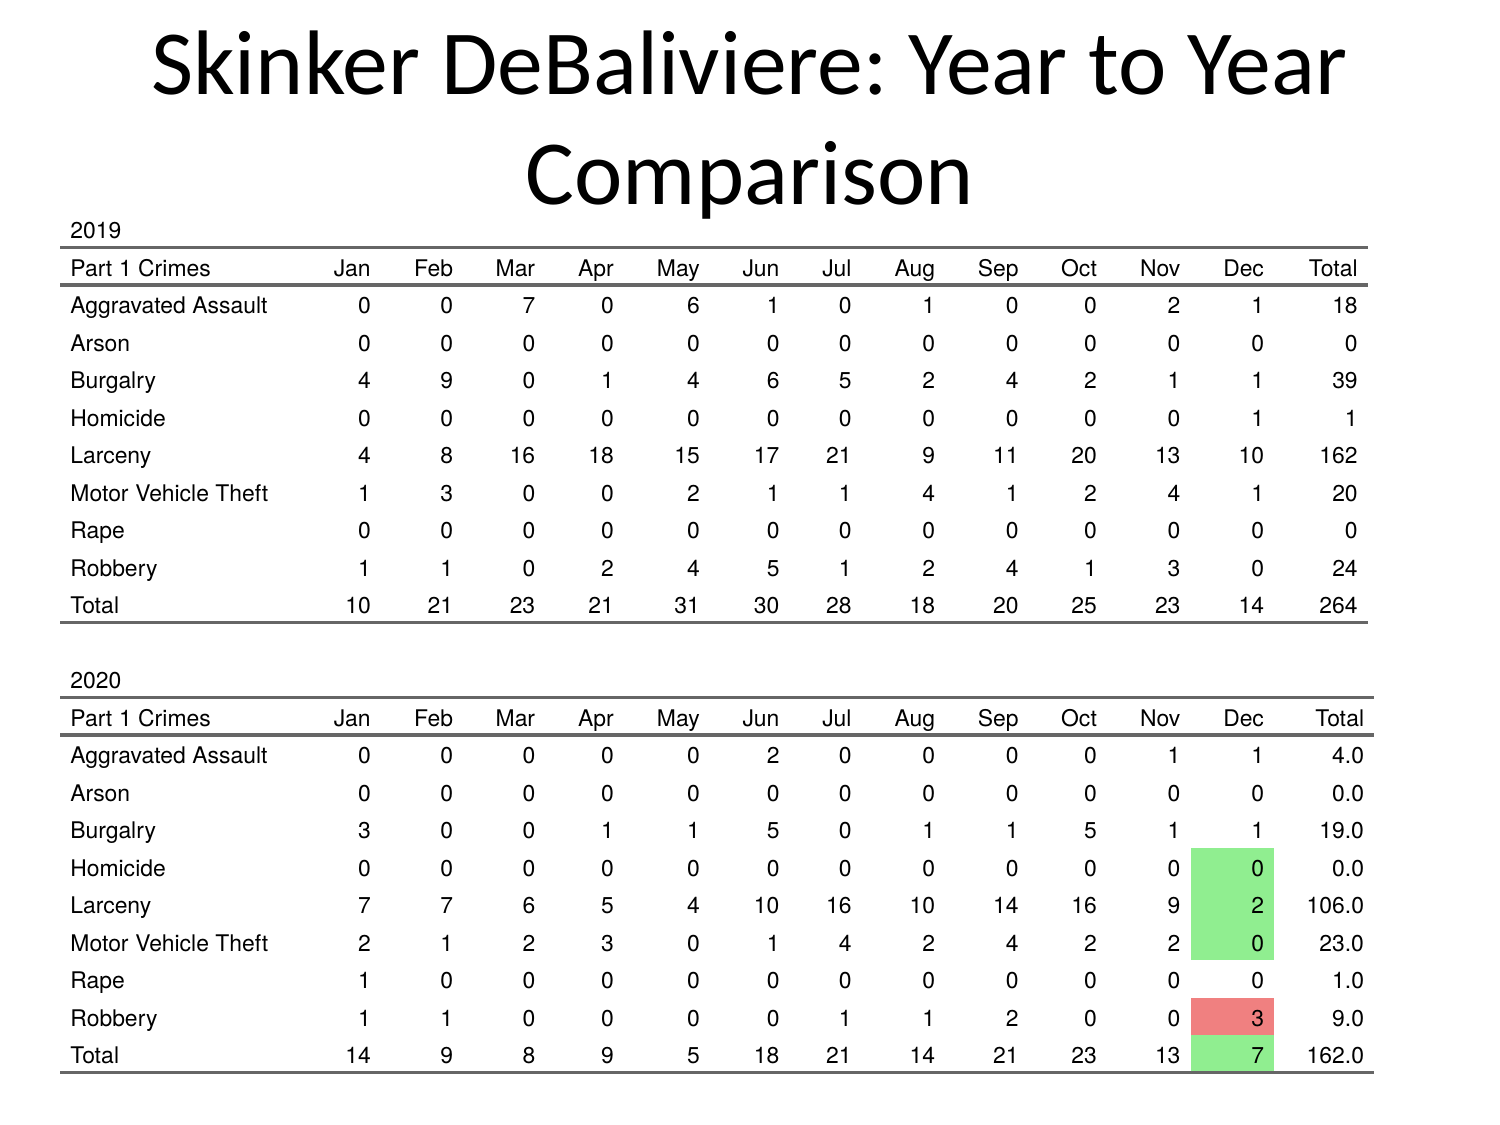

# Skinker DeBaliviere: Year to Year Comparison
| 2019 | 2019 | 2019 | 2019 | 2019 | 2019 | 2019 | 2019 | 2019 | 2019 | 2019 | 2019 | 2019 | 2019 |
| --- | --- | --- | --- | --- | --- | --- | --- | --- | --- | --- | --- | --- | --- |
| Part 1 Crimes | Jan | Feb | Mar | Apr | May | Jun | Jul | Aug | Sep | Oct | Nov | Dec | Total |
| Aggravated Assault | 0 | 0 | 7 | 0 | 6 | 1 | 0 | 1 | 0 | 0 | 2 | 1 | 18 |
| Arson | 0 | 0 | 0 | 0 | 0 | 0 | 0 | 0 | 0 | 0 | 0 | 0 | 0 |
| Burgalry | 4 | 9 | 0 | 1 | 4 | 6 | 5 | 2 | 4 | 2 | 1 | 1 | 39 |
| Homicide | 0 | 0 | 0 | 0 | 0 | 0 | 0 | 0 | 0 | 0 | 0 | 1 | 1 |
| Larceny | 4 | 8 | 16 | 18 | 15 | 17 | 21 | 9 | 11 | 20 | 13 | 10 | 162 |
| Motor Vehicle Theft | 1 | 3 | 0 | 0 | 2 | 1 | 1 | 4 | 1 | 2 | 4 | 1 | 20 |
| Rape | 0 | 0 | 0 | 0 | 0 | 0 | 0 | 0 | 0 | 0 | 0 | 0 | 0 |
| Robbery | 1 | 1 | 0 | 2 | 4 | 5 | 1 | 2 | 4 | 1 | 3 | 0 | 24 |
| Total | 10 | 21 | 23 | 21 | 31 | 30 | 28 | 18 | 20 | 25 | 23 | 14 | 264 |
| 2020 | 2020 | 2020 | 2020 | 2020 | 2020 | 2020 | 2020 | 2020 | 2020 | 2020 | 2020 | 2020 | 2020 |
| --- | --- | --- | --- | --- | --- | --- | --- | --- | --- | --- | --- | --- | --- |
| Part 1 Crimes | Jan | Feb | Mar | Apr | May | Jun | Jul | Aug | Sep | Oct | Nov | Dec | Total |
| Aggravated Assault | 0 | 0 | 0 | 0 | 0 | 2 | 0 | 0 | 0 | 0 | 1 | 1 | 4.0 |
| Arson | 0 | 0 | 0 | 0 | 0 | 0 | 0 | 0 | 0 | 0 | 0 | 0 | 0.0 |
| Burgalry | 3 | 0 | 0 | 1 | 1 | 5 | 0 | 1 | 1 | 5 | 1 | 1 | 19.0 |
| Homicide | 0 | 0 | 0 | 0 | 0 | 0 | 0 | 0 | 0 | 0 | 0 | 0 | 0.0 |
| Larceny | 7 | 7 | 6 | 5 | 4 | 10 | 16 | 10 | 14 | 16 | 9 | 2 | 106.0 |
| Motor Vehicle Theft | 2 | 1 | 2 | 3 | 0 | 1 | 4 | 2 | 4 | 2 | 2 | 0 | 23.0 |
| Rape | 1 | 0 | 0 | 0 | 0 | 0 | 0 | 0 | 0 | 0 | 0 | 0 | 1.0 |
| Robbery | 1 | 1 | 0 | 0 | 0 | 0 | 1 | 1 | 2 | 0 | 0 | 3 | 9.0 |
| Total | 14 | 9 | 8 | 9 | 5 | 18 | 21 | 14 | 21 | 23 | 13 | 7 | 162.0 |